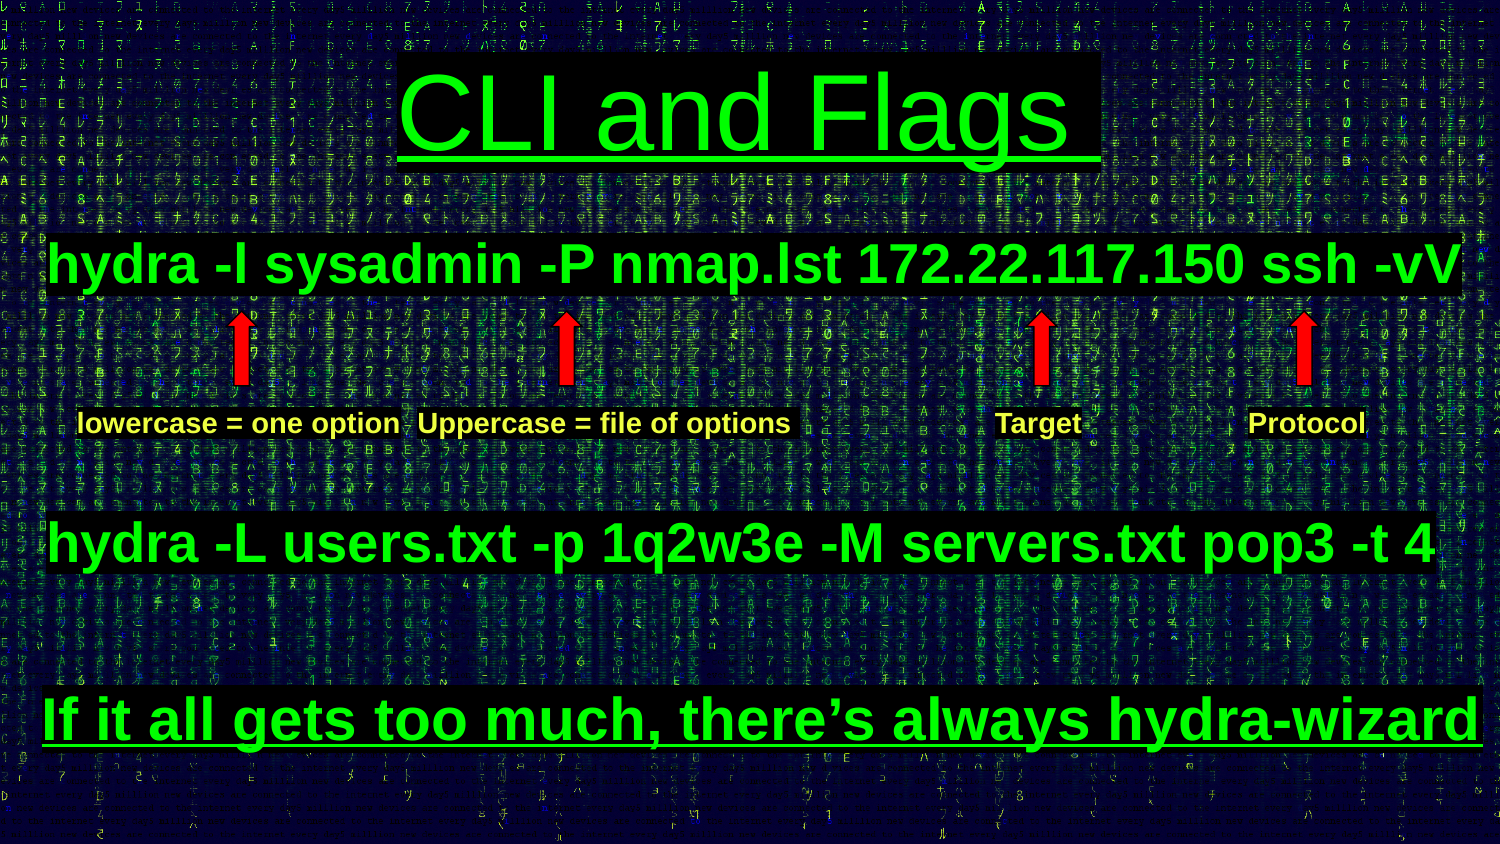

# CLI and Flags
hydra -l sysadmin -P nmap.lst 172.22.117.150 ssh -vV

lowercase = one option
Uppercase = file of options
Target
Protocol
hydra -L users.txt -p 1q2w3e -M servers.txt pop3 -t 4
If it all gets too much, there’s always hydra-wizard